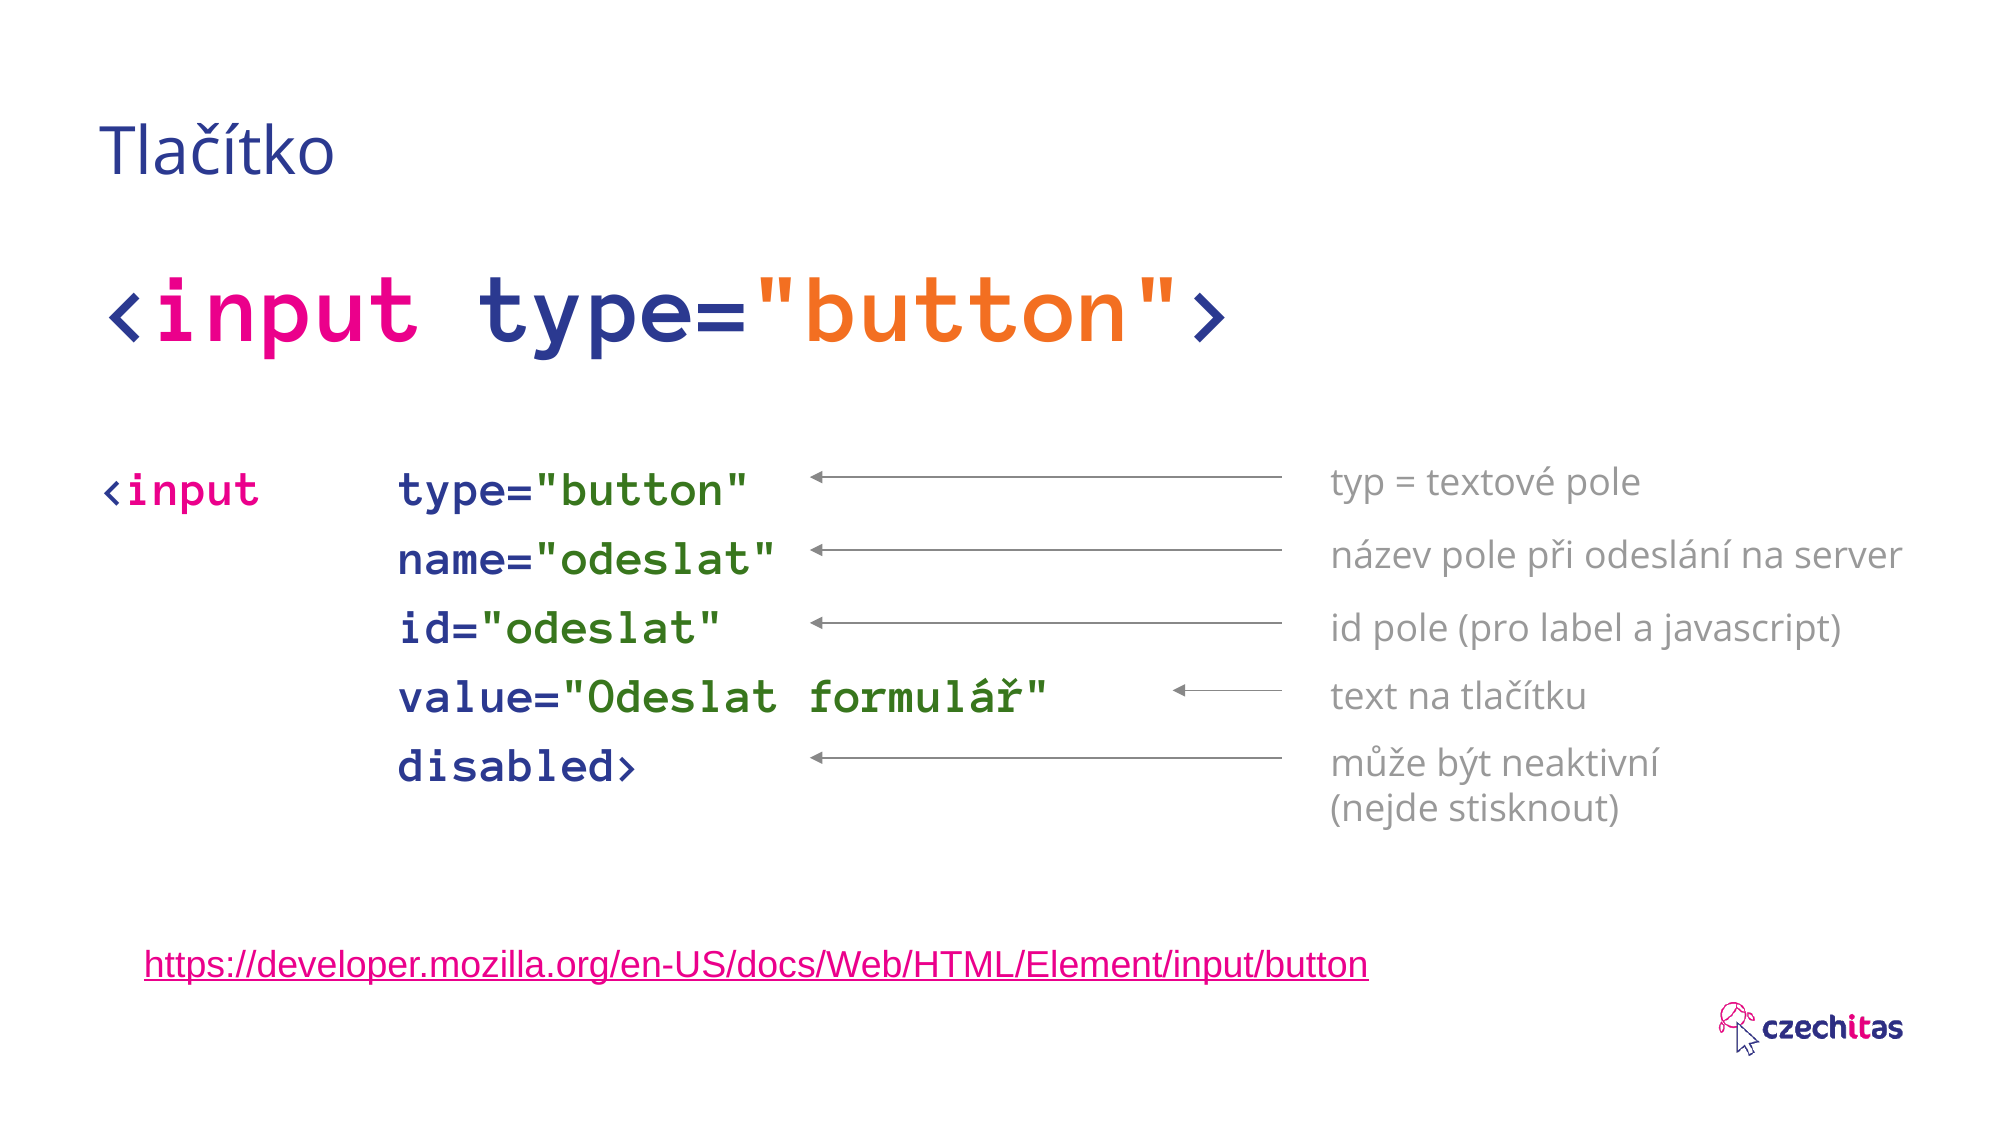

# Tlačítko
<input type="button">
<input 	type="button"
		name="odeslat"
		id="odeslat"
		value="Odeslat formulář"
		disabled>
typ = textové pole
název pole při odeslání na server
id pole (pro label a javascript)
text na tlačítku
může být neaktivní
(nejde stisknout)
https://developer.mozilla.org/en-US/docs/Web/HTML/Element/input/button